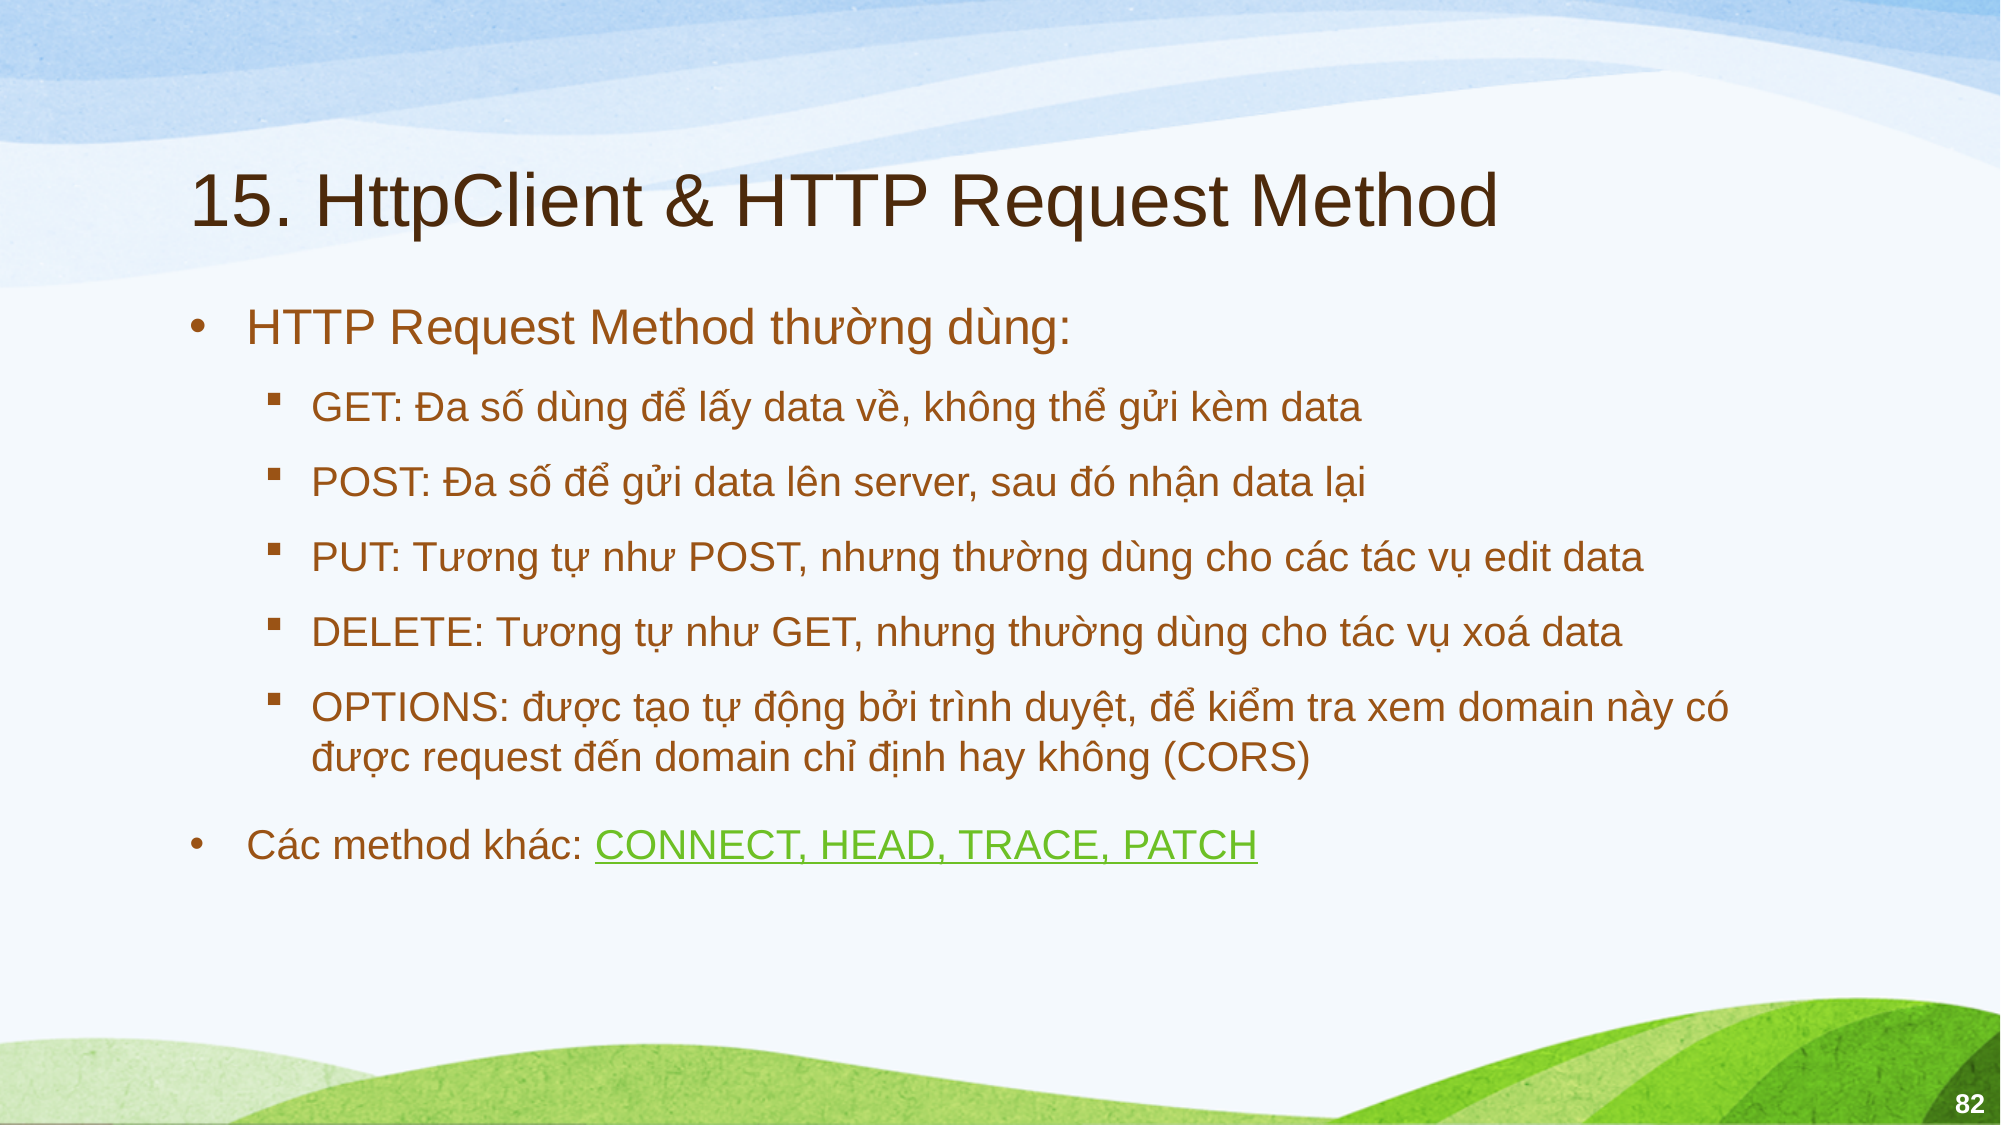

# 15. HttpClient & HTTP Request Method
HTTP Request Method thường dùng:
GET: Đa số dùng để lấy data về, không thể gửi kèm data
POST: Đa số để gửi data lên server, sau đó nhận data lại
PUT: Tương tự như POST, nhưng thường dùng cho các tác vụ edit data
DELETE: Tương tự như GET, nhưng thường dùng cho tác vụ xoá data
OPTIONS: được tạo tự động bởi trình duyệt, để kiểm tra xem domain này có được request đến domain chỉ định hay không (CORS)
Các method khác: CONNECT, HEAD, TRACE, PATCH
82